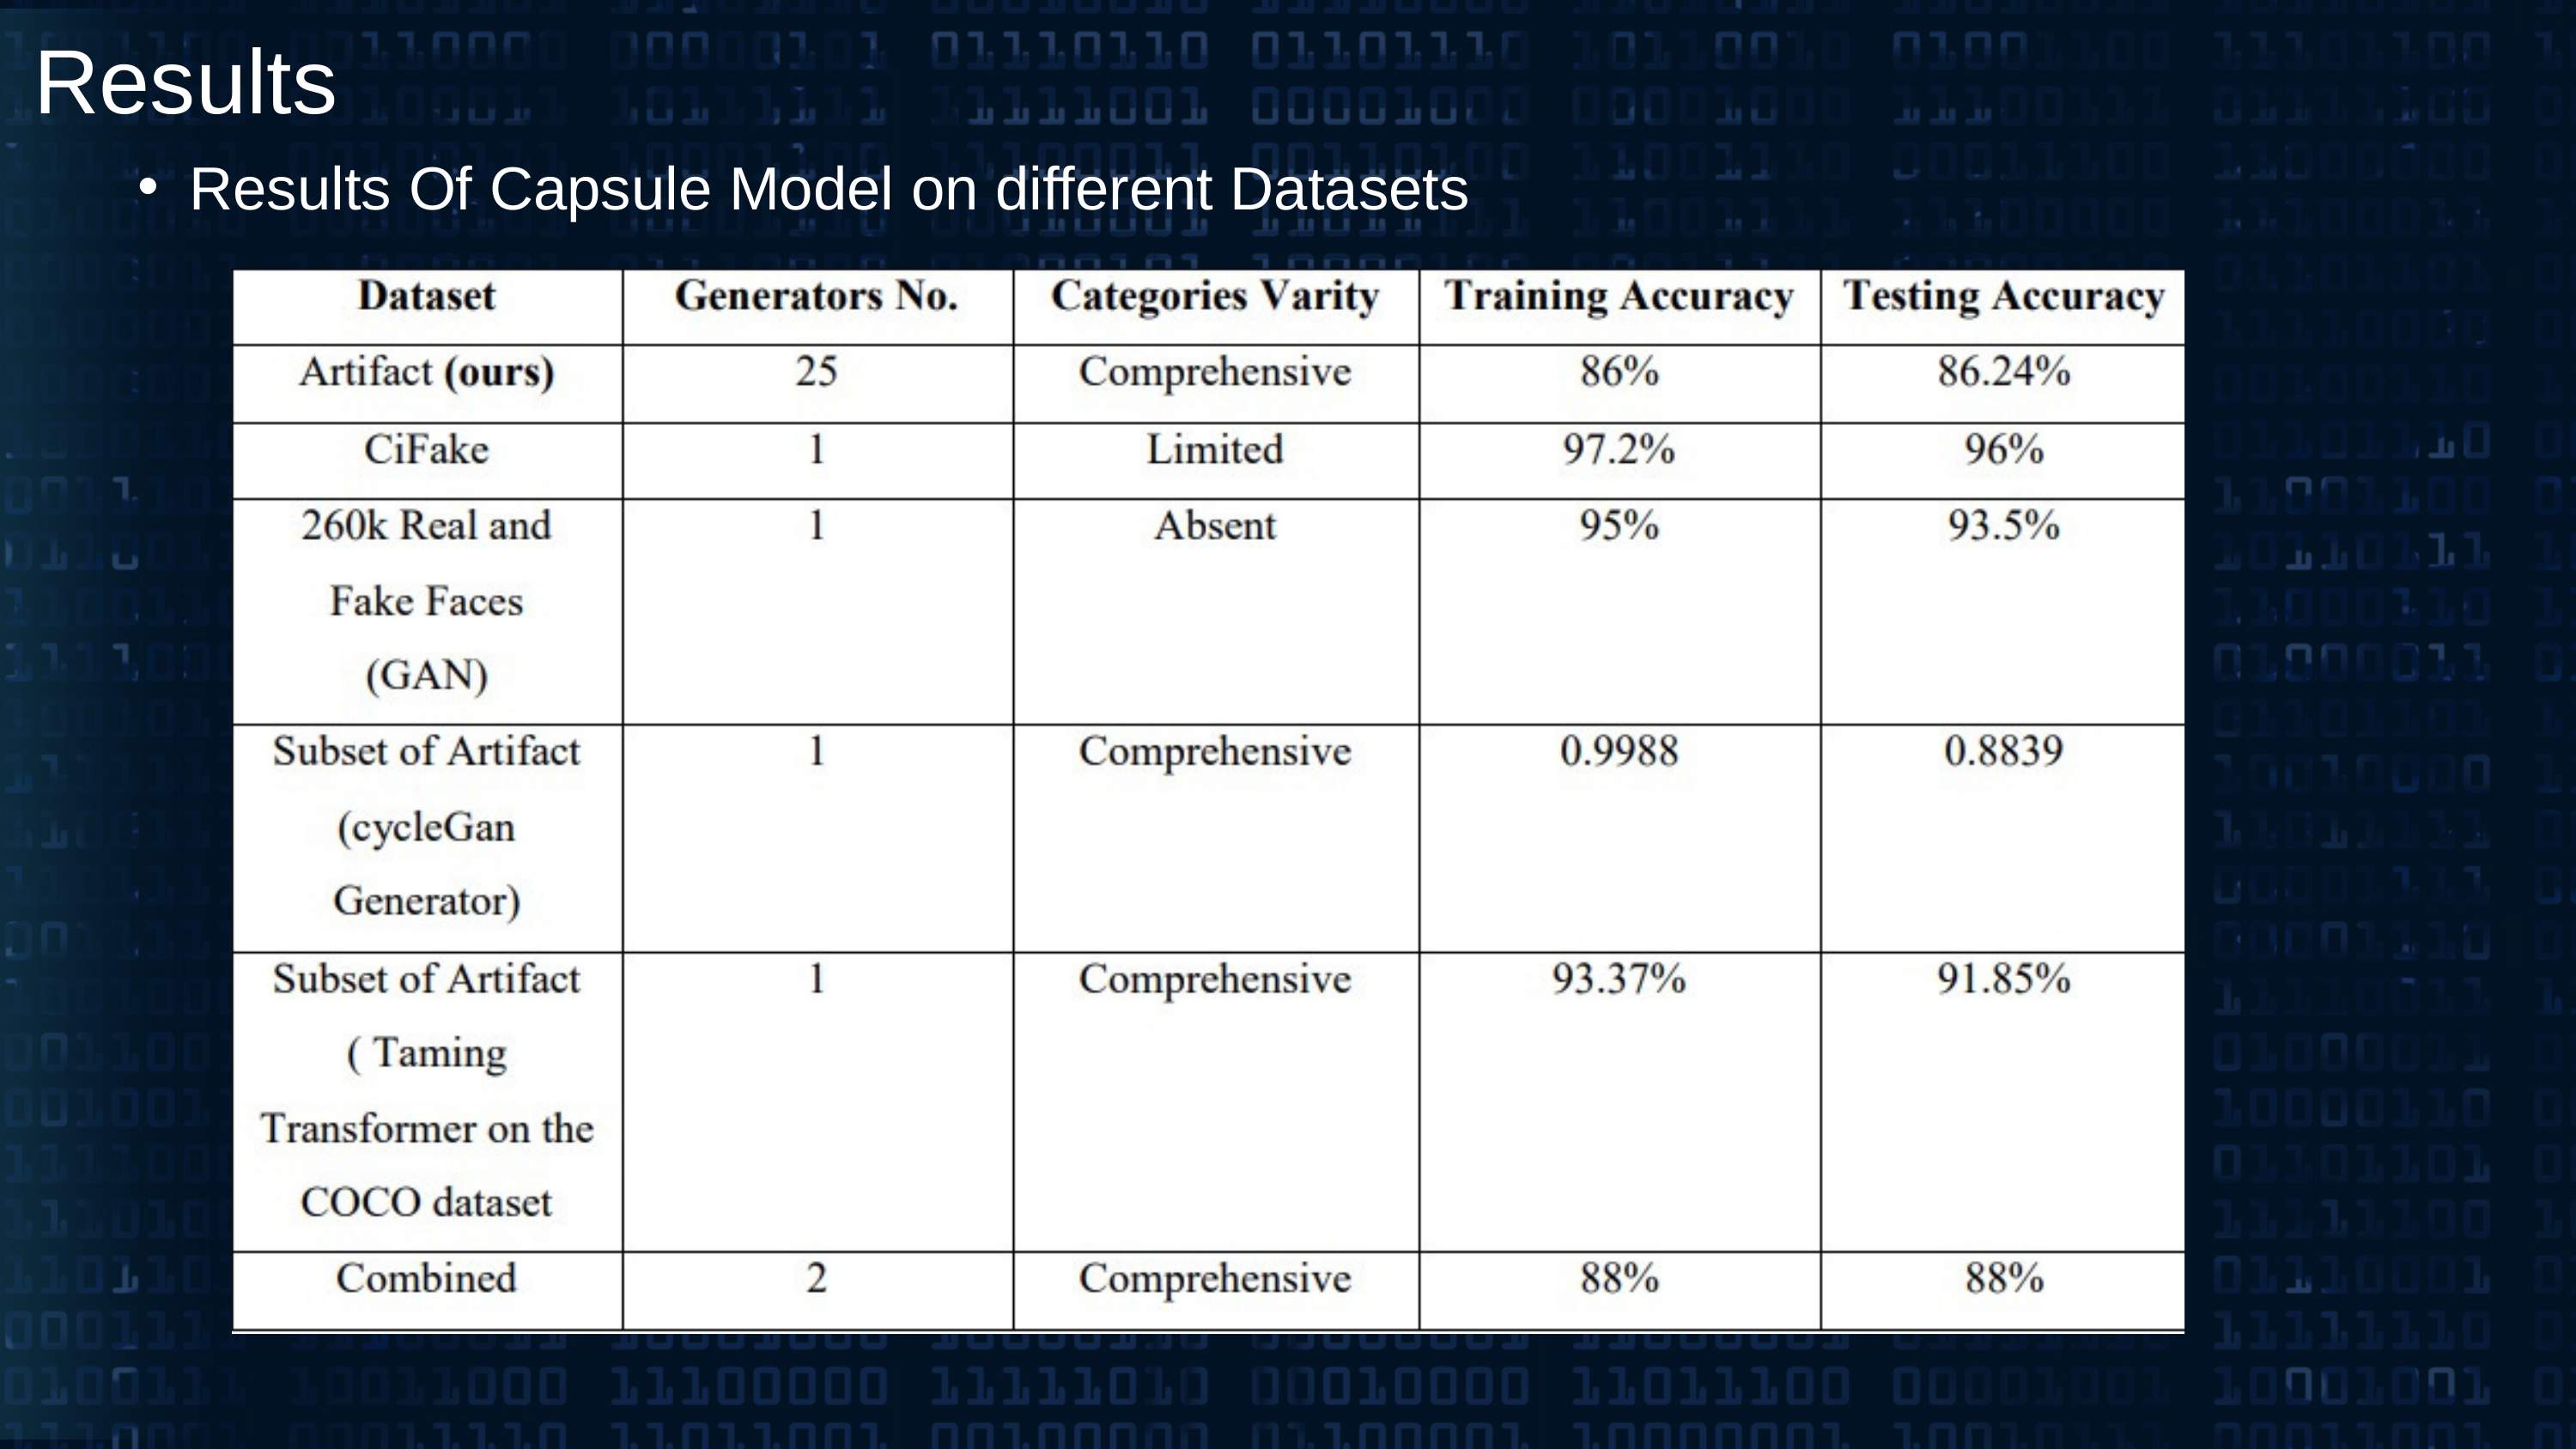

Results

Results Of Capsule Model on different Datasets